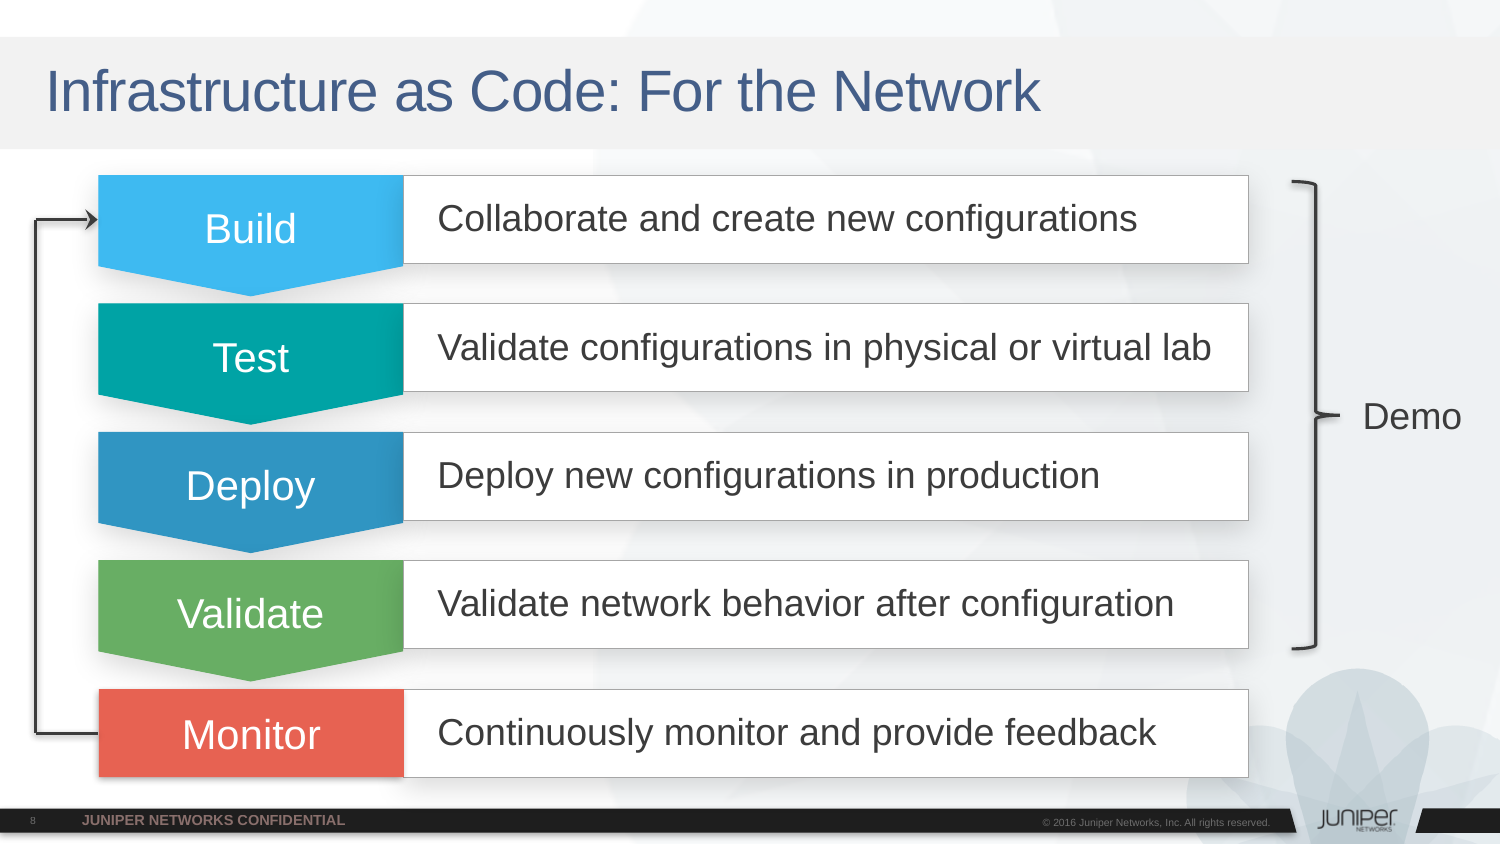

Infrastructure as Code: For the Network
Collaborate and create new configurations
Build

Validate configurations in physical or virtual lab
Test
Demo
Deploy new configurations in production
Deploy
Validate network behavior after configuration
Validate
Monitor
Continuously monitor and provide feedback